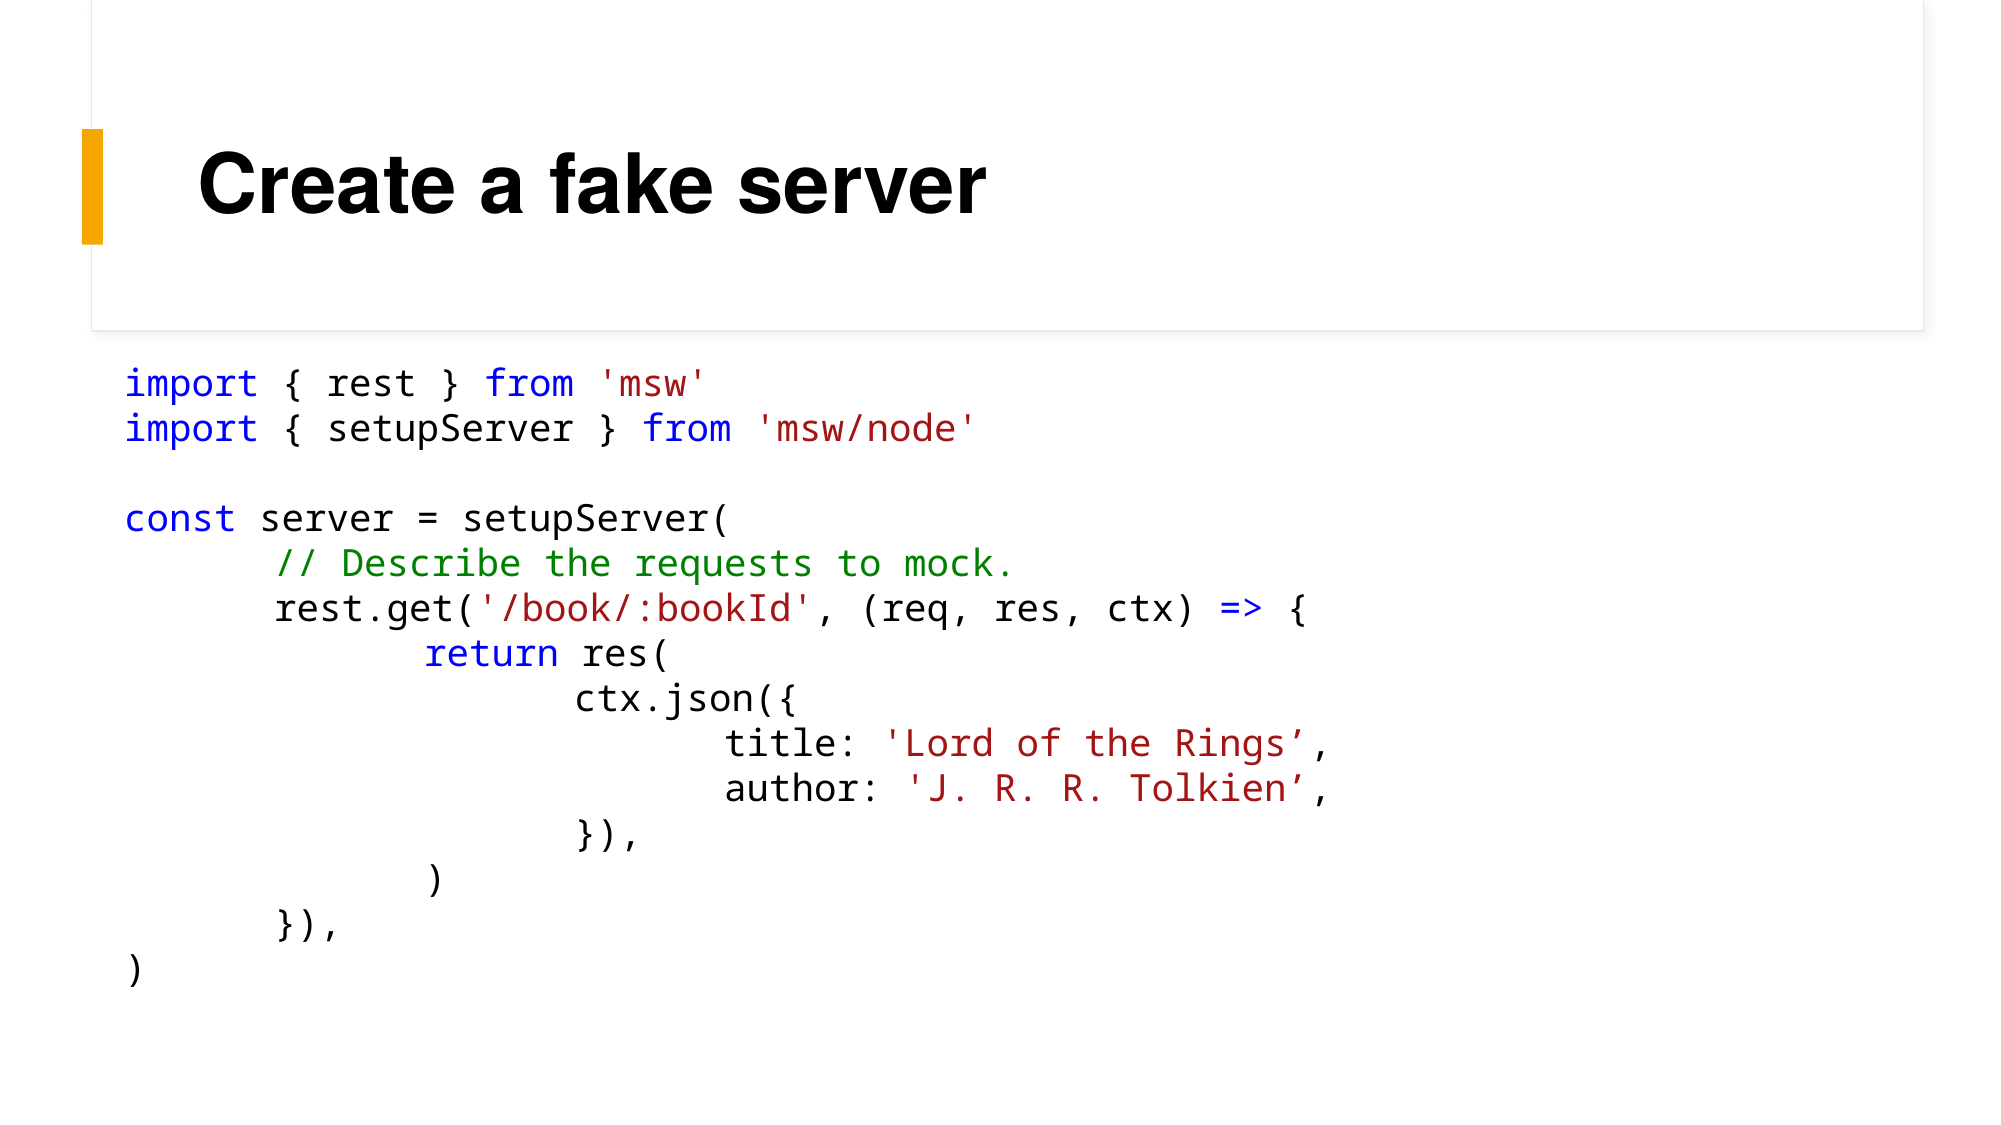

# Create a fake server
import { rest } from 'msw'
import { setupServer } from 'msw/node'
const server = setupServer(
	// Describe the requests to mock.
	rest.get('/book/:bookId', (req, res, ctx) => {
		return res(
			ctx.json({
				title: 'Lord of the Rings’,
				author: 'J. R. R. Tolkien’,
			}),
		)
	}),
)